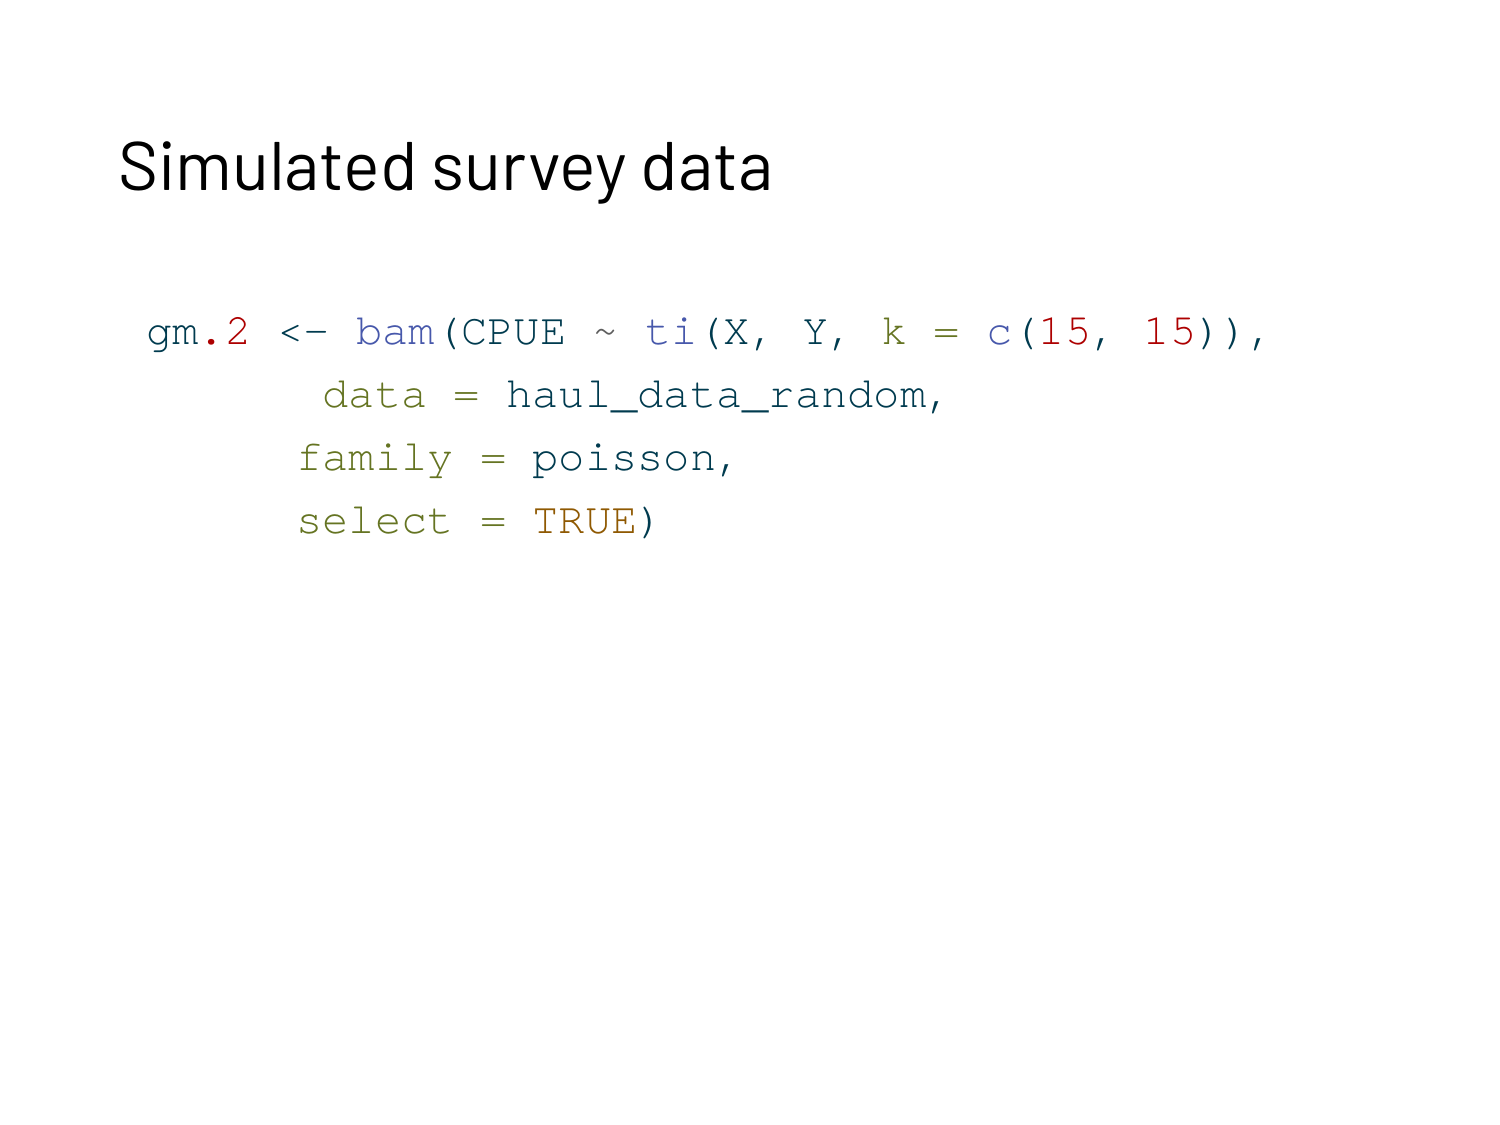

# Simulated survey data
gm.2 <- bam(CPUE ~ ti(X, Y, k = c(15, 15)),
	 data = haul_data_random,
	family = poisson,
	select = TRUE)